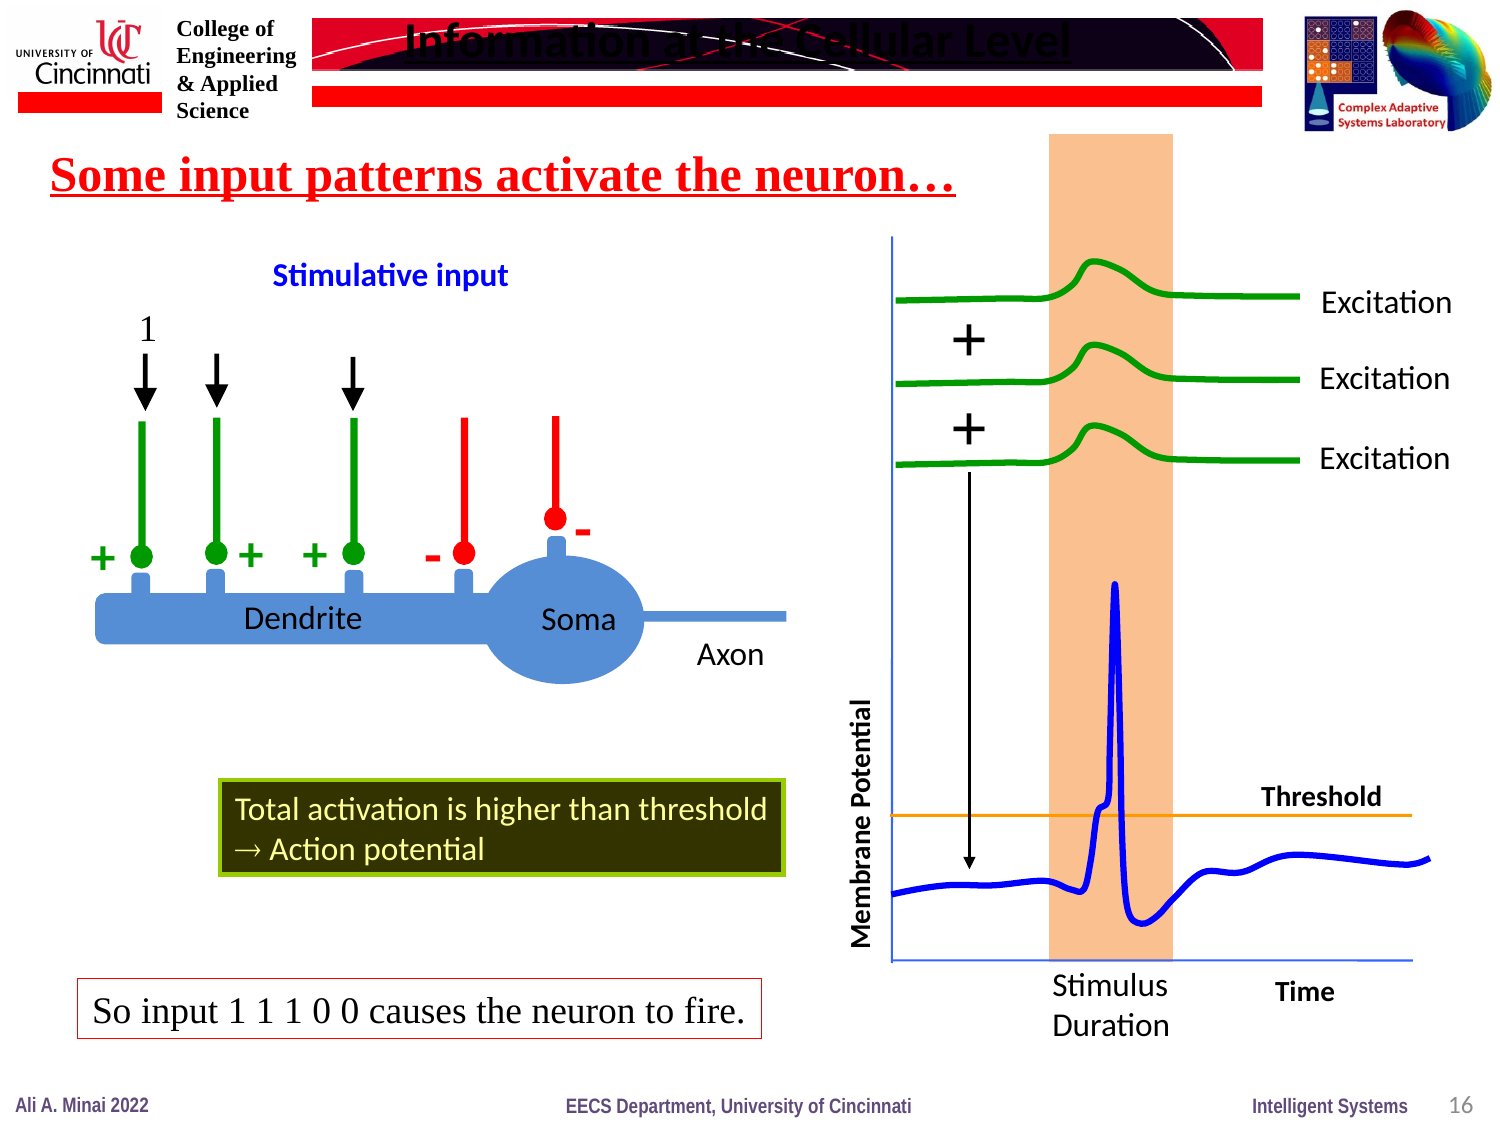

Information at the Cellular Level
Some input patterns activate the neuron…

Stimulative input

Excitation
+
1

Excitation

+

Excitation
-

-
+
+
+

Dendrite
Soma

Axon
Threshold
Total activation is higher than threshold
→ Action potential
Membrane Potential

Stimulus
Duration

Time
So input 1 1 1 0 0 causes the neuron to fire.